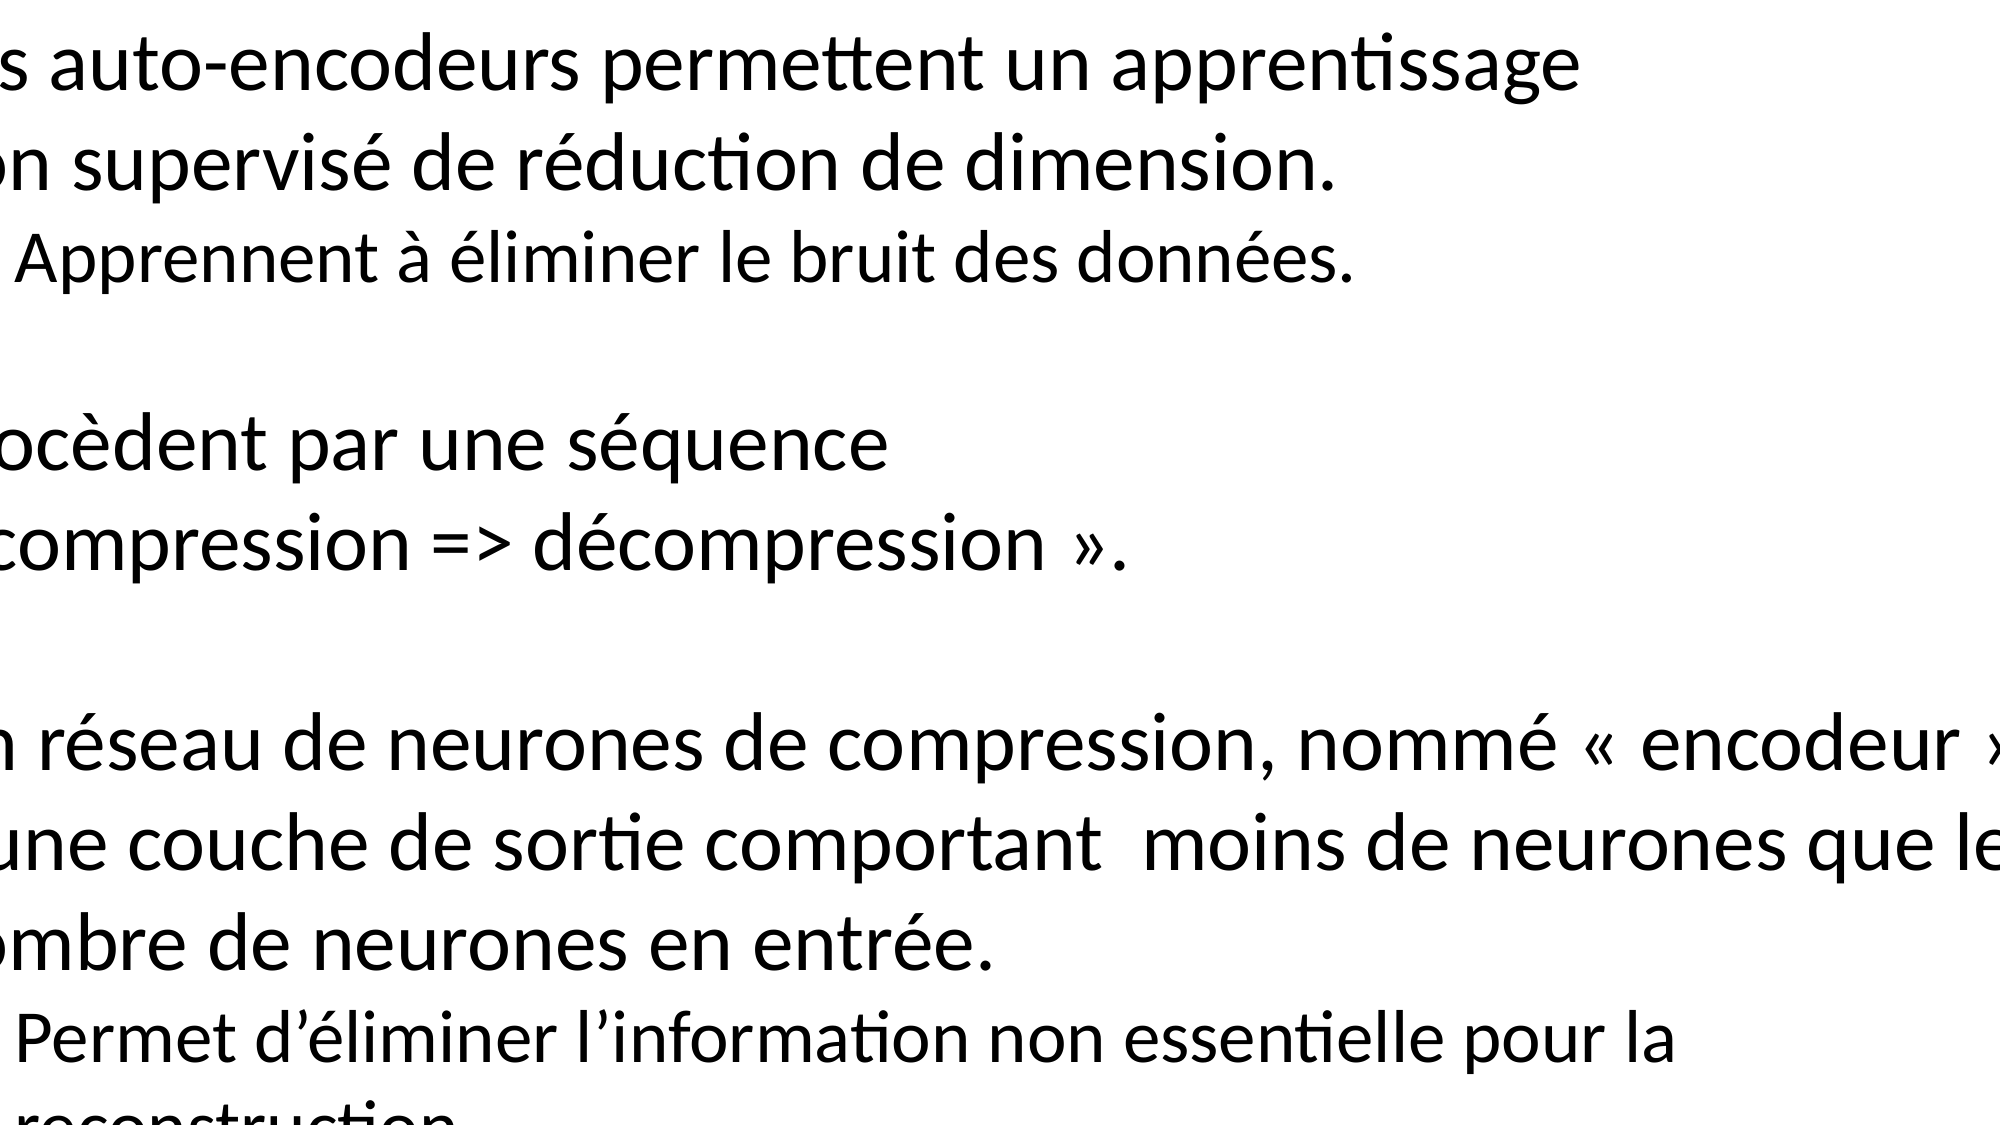

5. AUTO-ENCODEURS
Les auto-encodeurs permettent un apprentissage
non supervisé de réduction de dimension.
Apprennent à éliminer le bruit des données.

Procèdent par une séquence
« compression => décompression ».

Un réseau de neurones de compression, nommé « encodeur », a une couche de sortie comportant  moins de neurones que le nombre de neurones en entrée.
Permet d’éliminer l’information non essentielle pour la reconstruction.

Un réseau de neurones de décompression, nommé « décodeur », a pour objectif de reconstruire l’image initiale.
Le nombre de neurones de la couche de sortie du décodeur comporte donc le même  nombre de  neurones que l’entrée de l’encodeur.